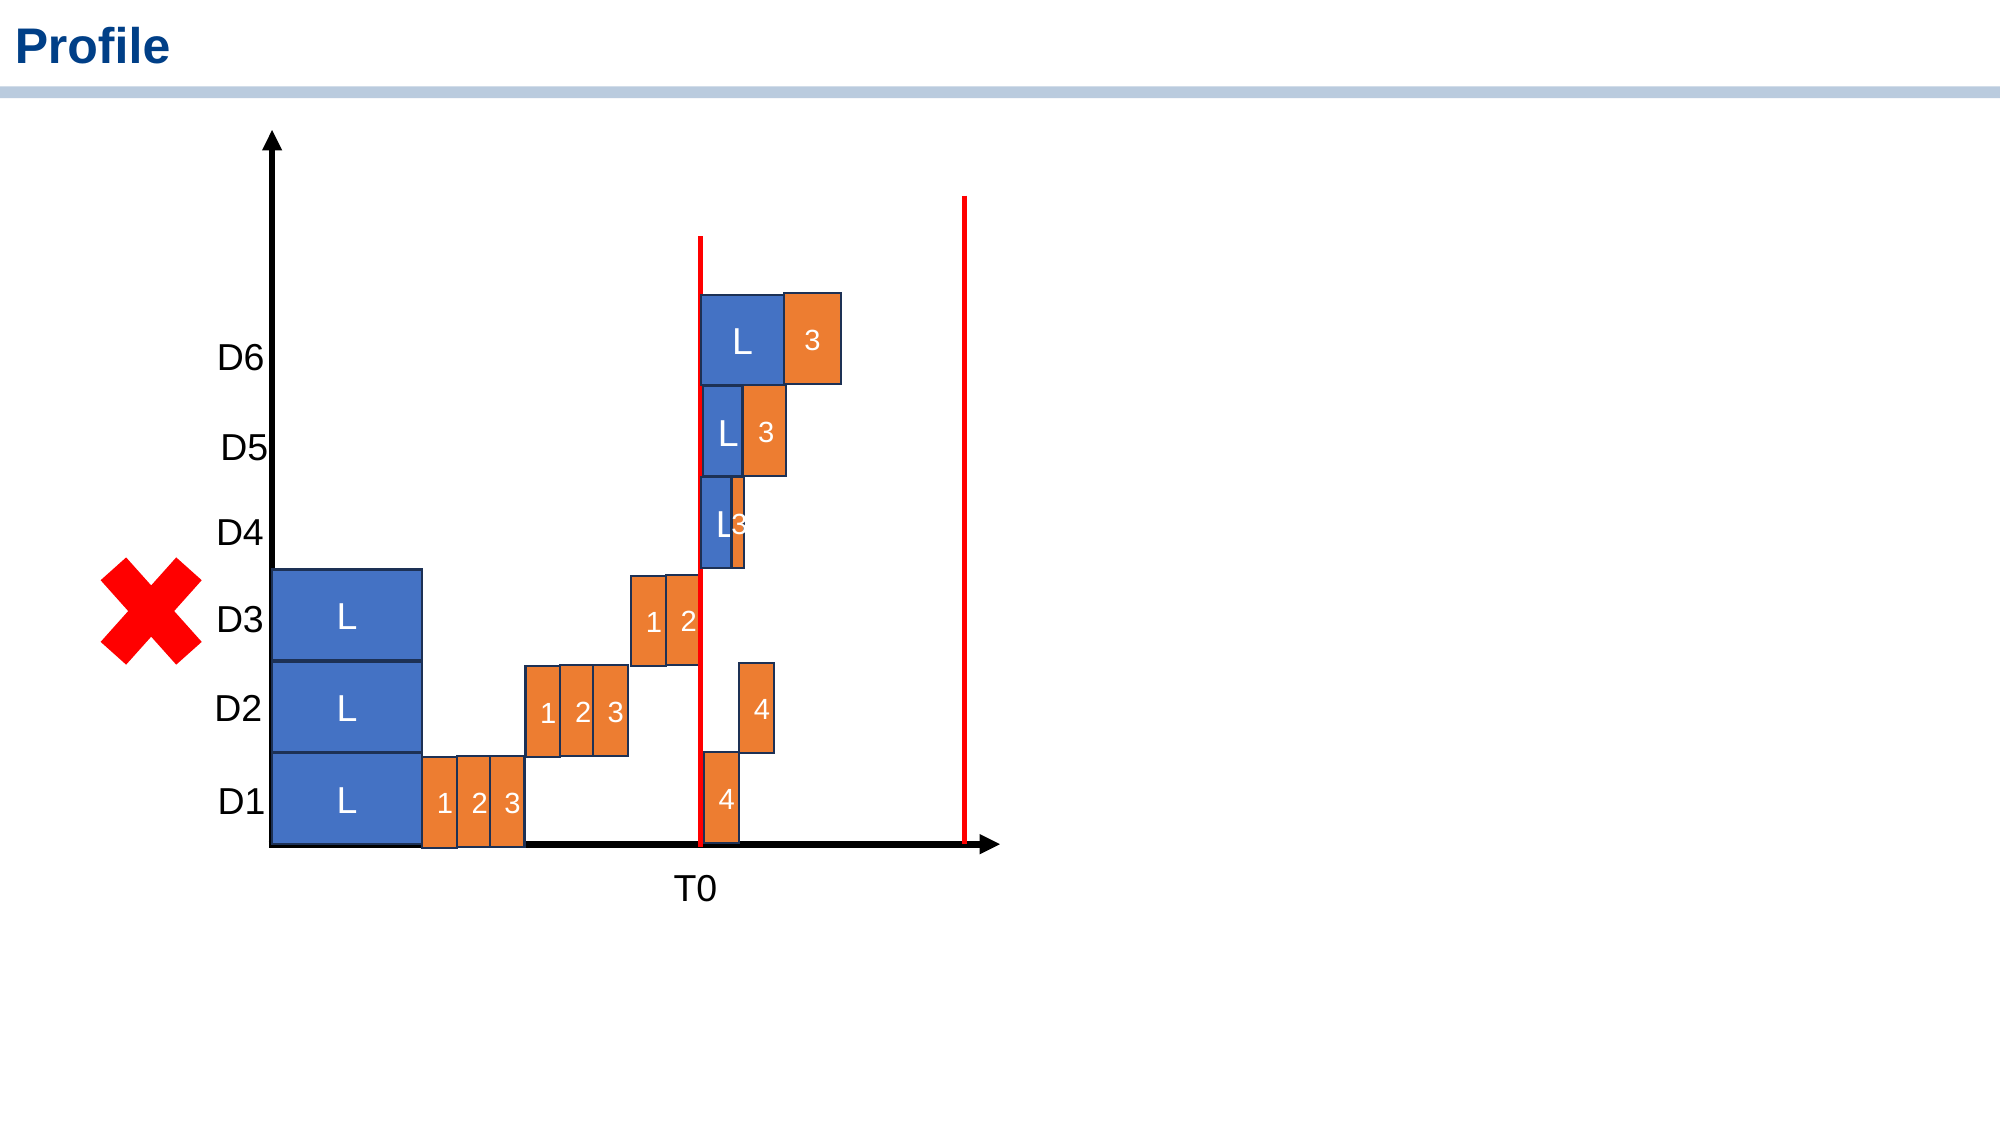

Profile

3
L
D6
3
L
D5
3
L
D4

L
2
1
D3
L
4
2
3
1
D2
4
L
2
3
1
D1
T0